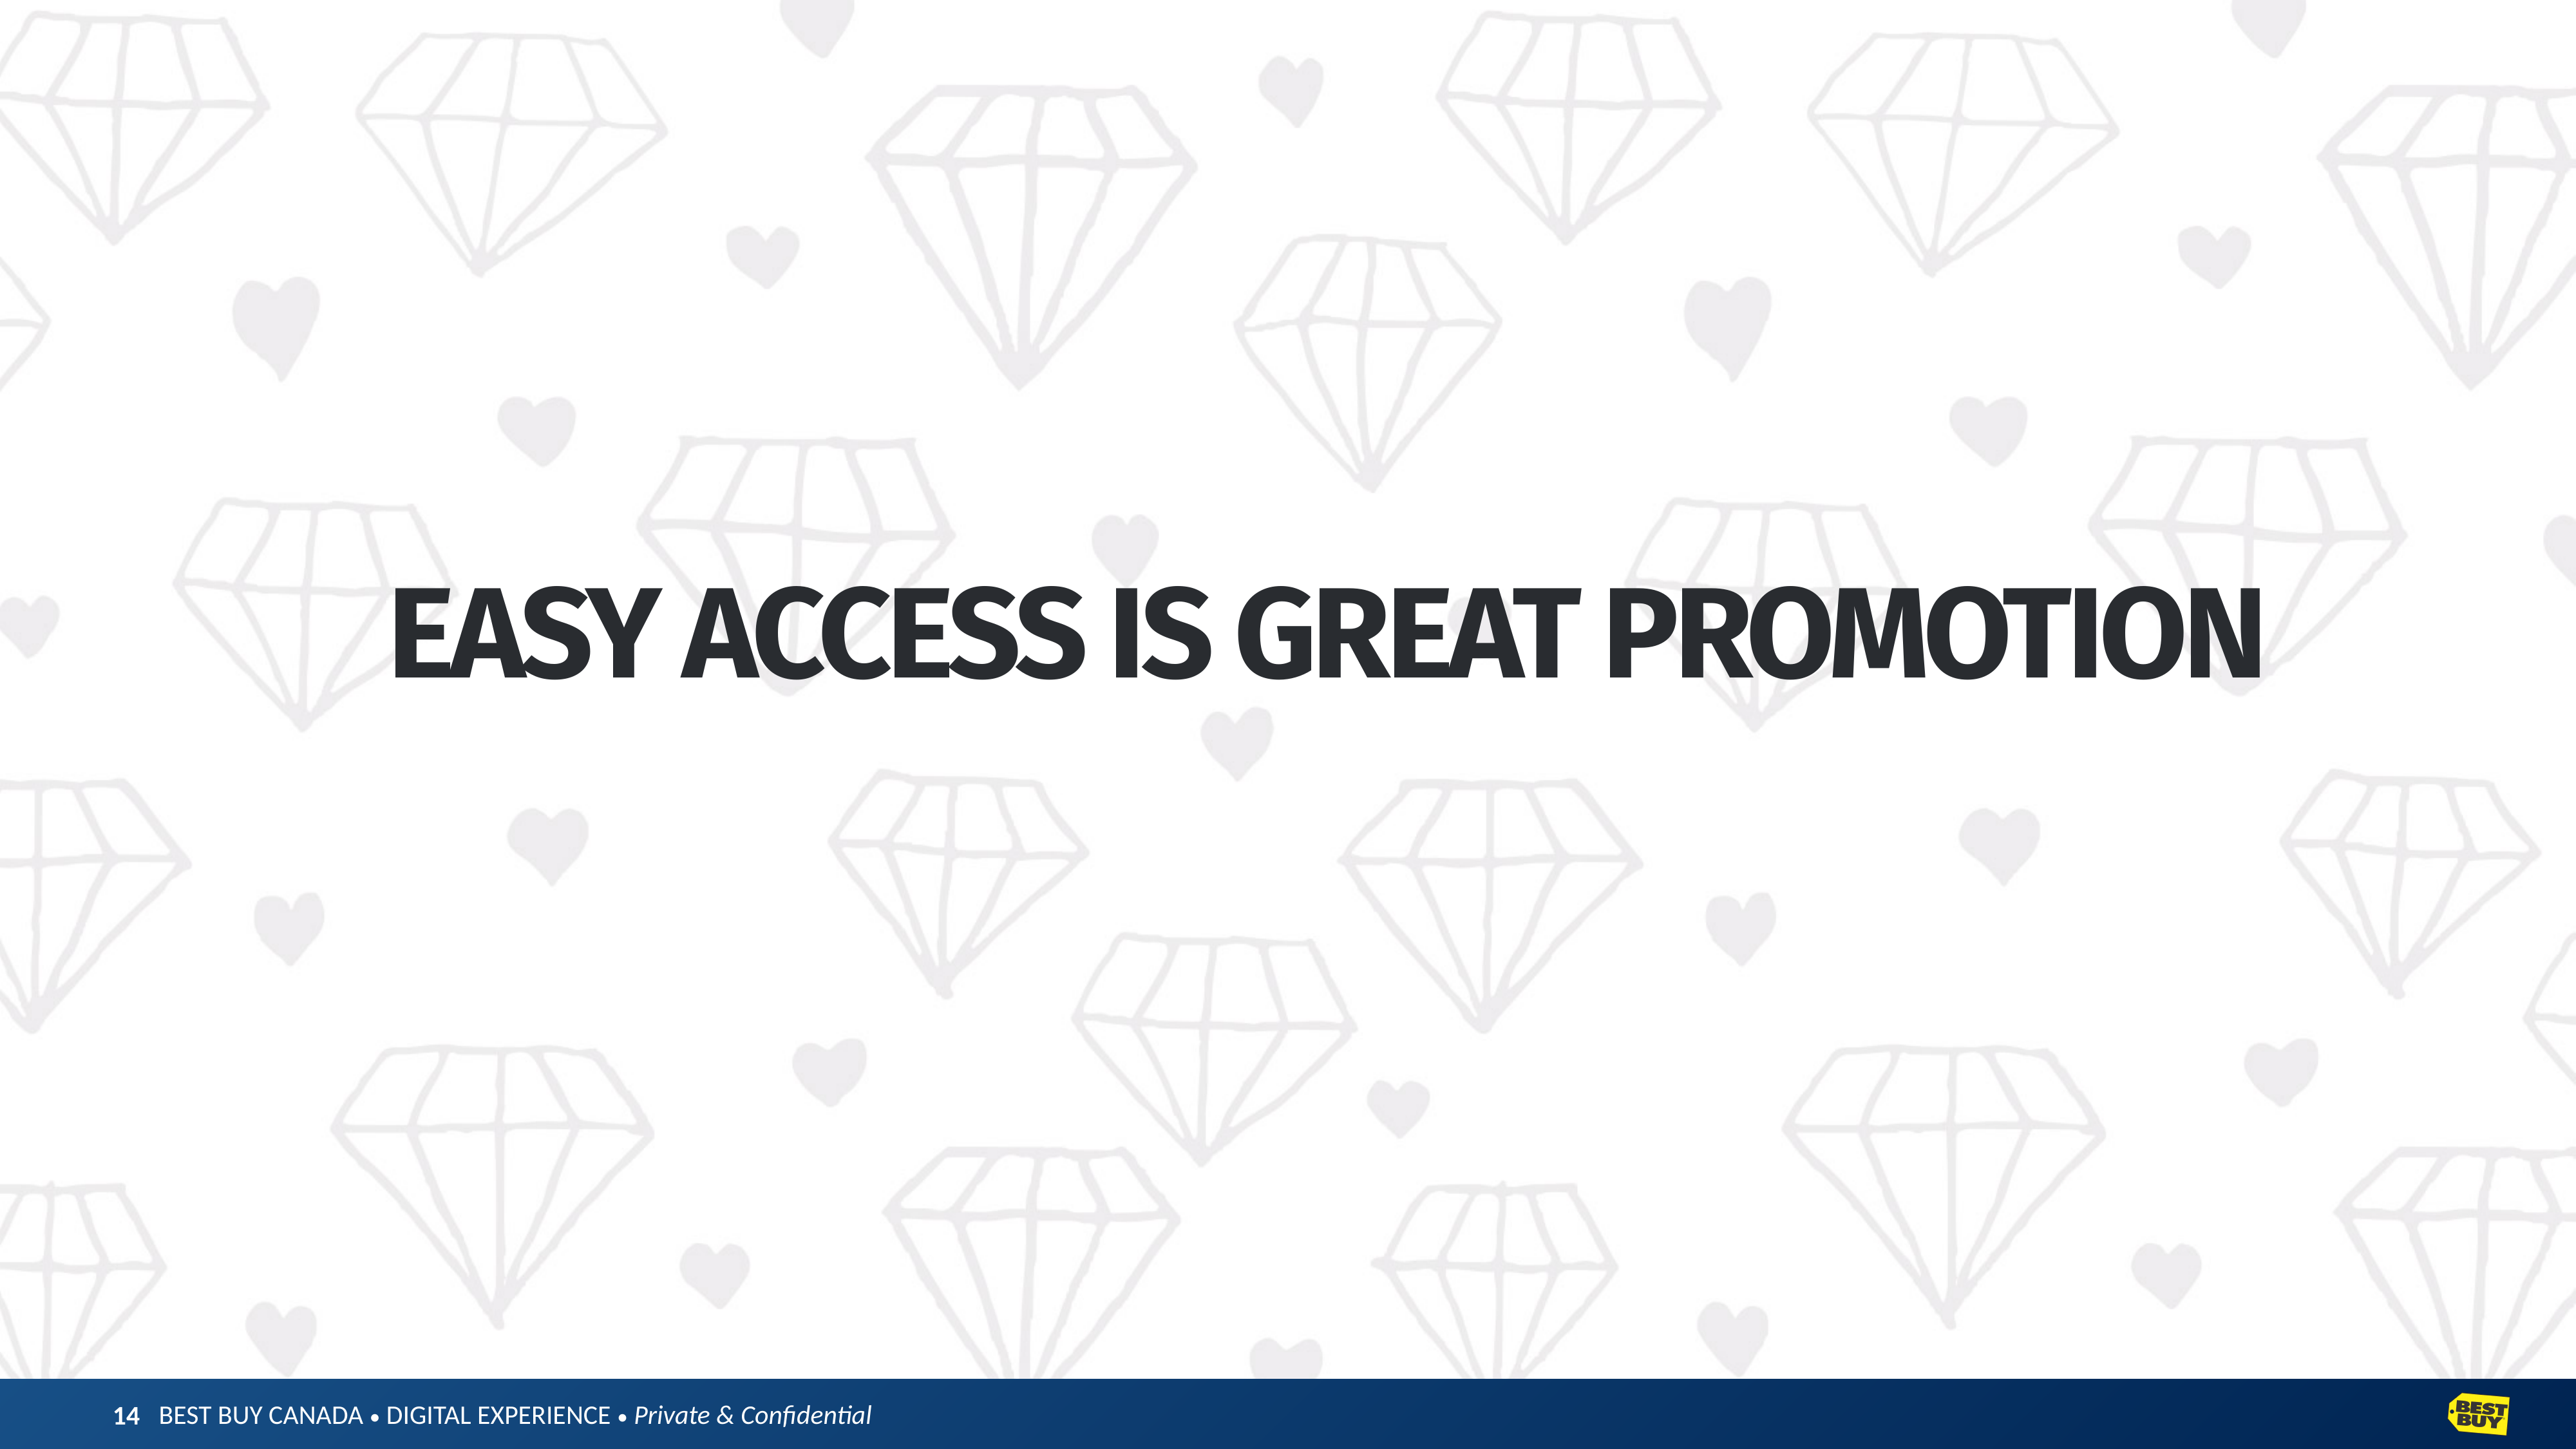

# EASY ACCESS IS GREAT PROMOTION
14